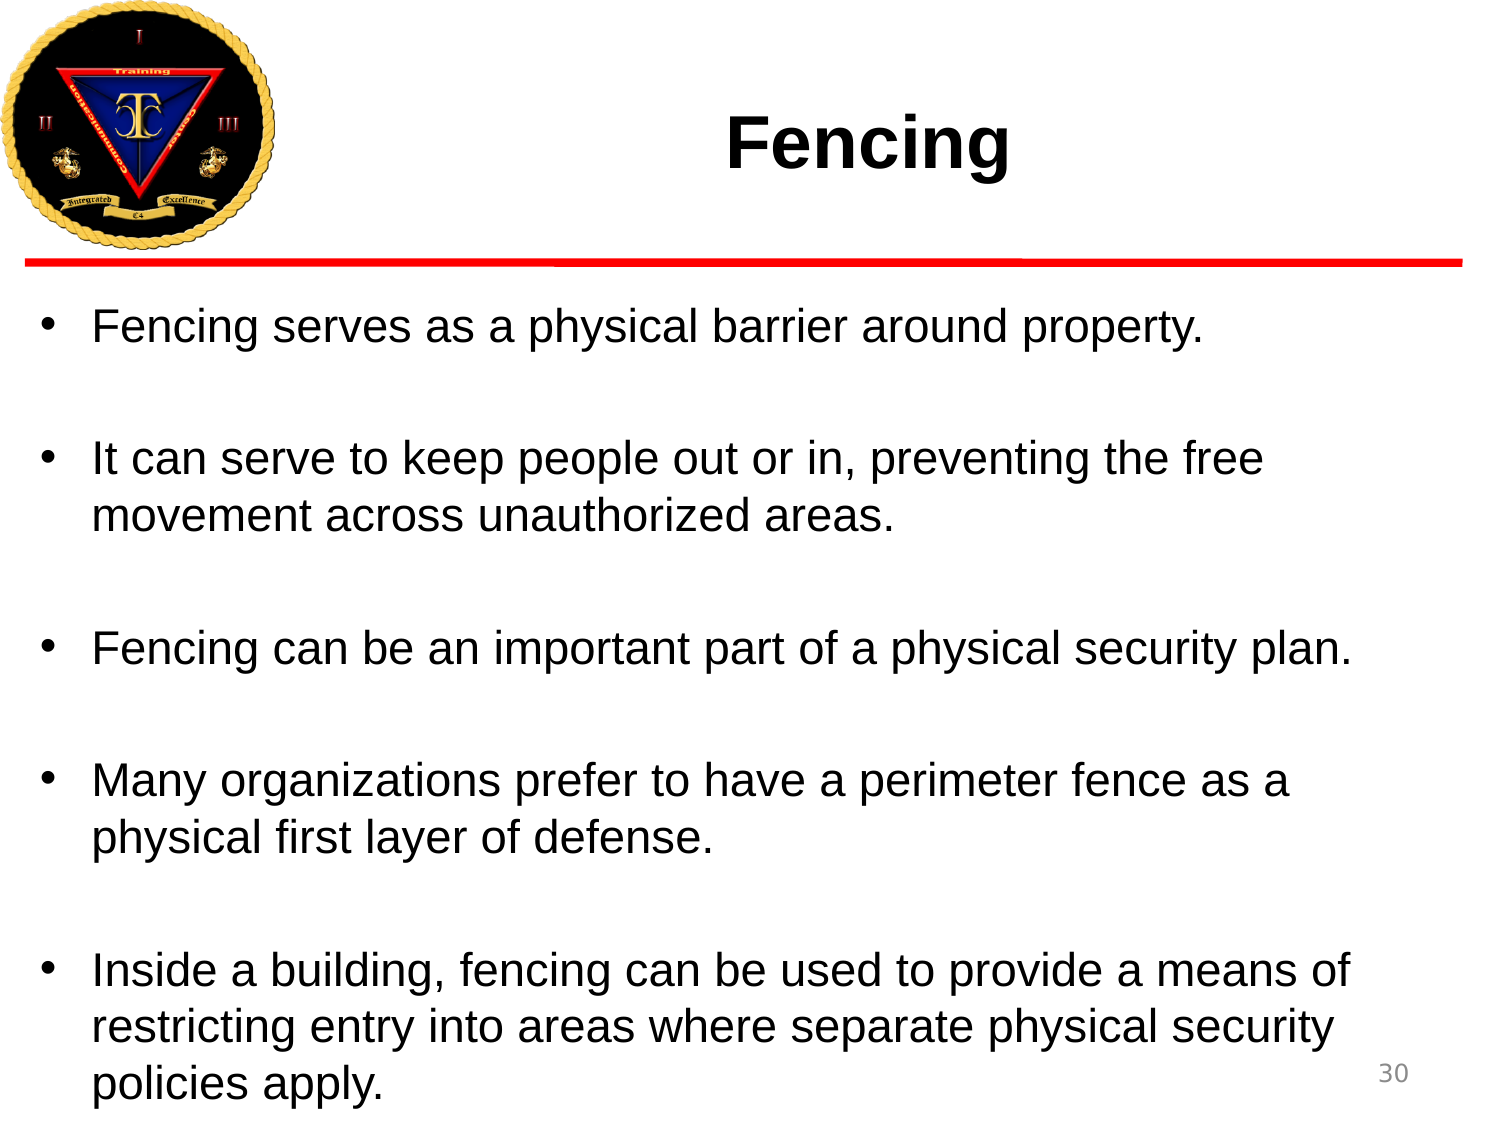

# Fencing
Fencing serves as a physical barrier around property.

It can serve to keep people out or in, preventing the free movement across unauthorized areas.

Fencing can be an important part of a physical security plan.

Many organizations prefer to have a perimeter fence as a physical first layer of defense.

Inside a building, fencing can be used to provide a means of restricting entry into areas where separate physical security policies apply.
30